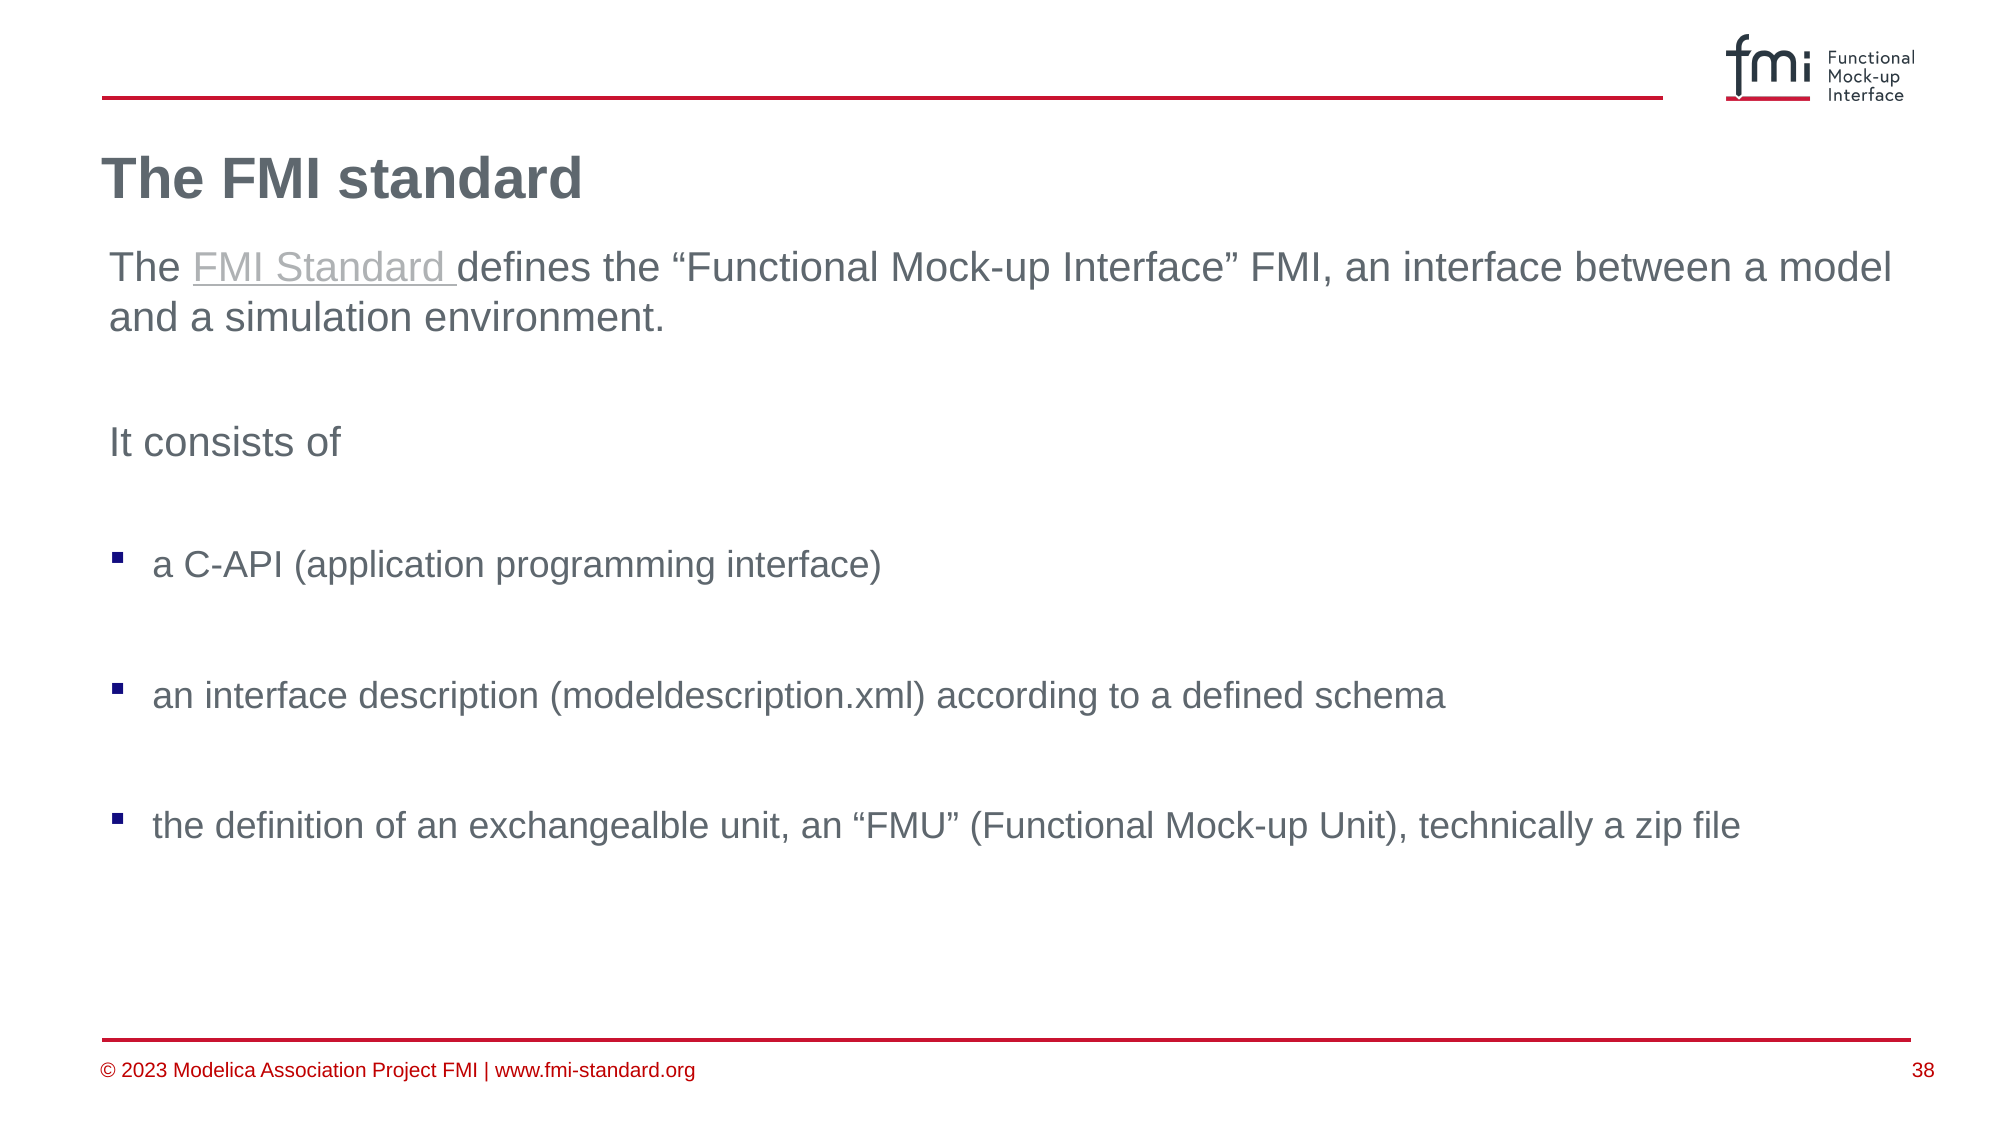

# The FMI standard
The FMI Standard defines the “Functional Mock-up Interface” FMI, an interface between a model and a simulation environment.

It consists of

a C-API (application programming interface)

an interface description (modeldescription.xml) according to a defined schema

the definition of an exchangealble unit, an “FMU” (Functional Mock-up Unit), technically a zip file